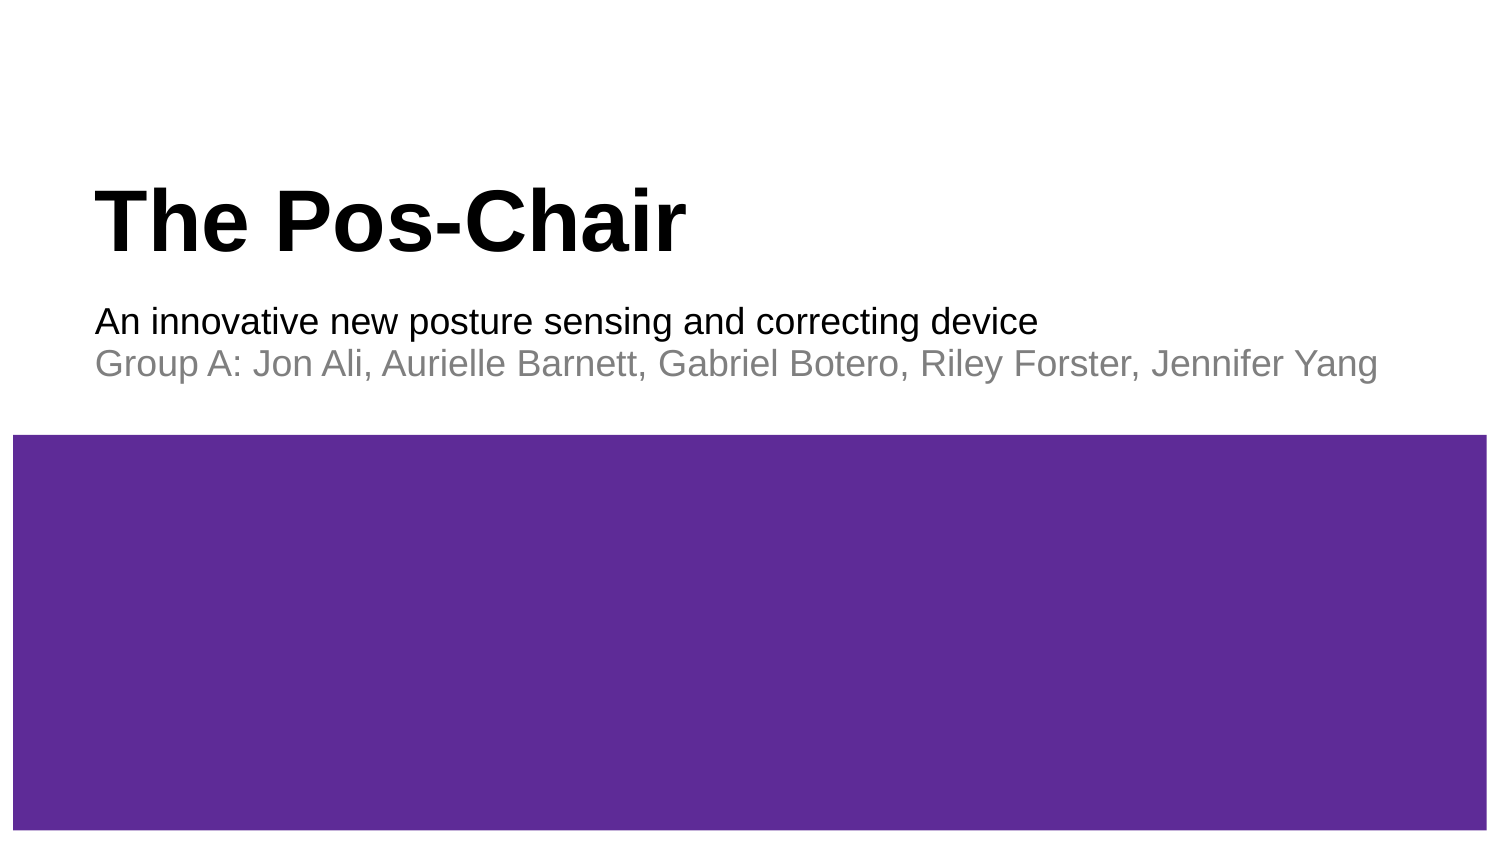

# The Pos-Chair
An innovative new posture sensing and correcting device
Group A: Jon Ali, Aurielle Barnett, Gabriel Botero, Riley Forster, Jennifer Yang